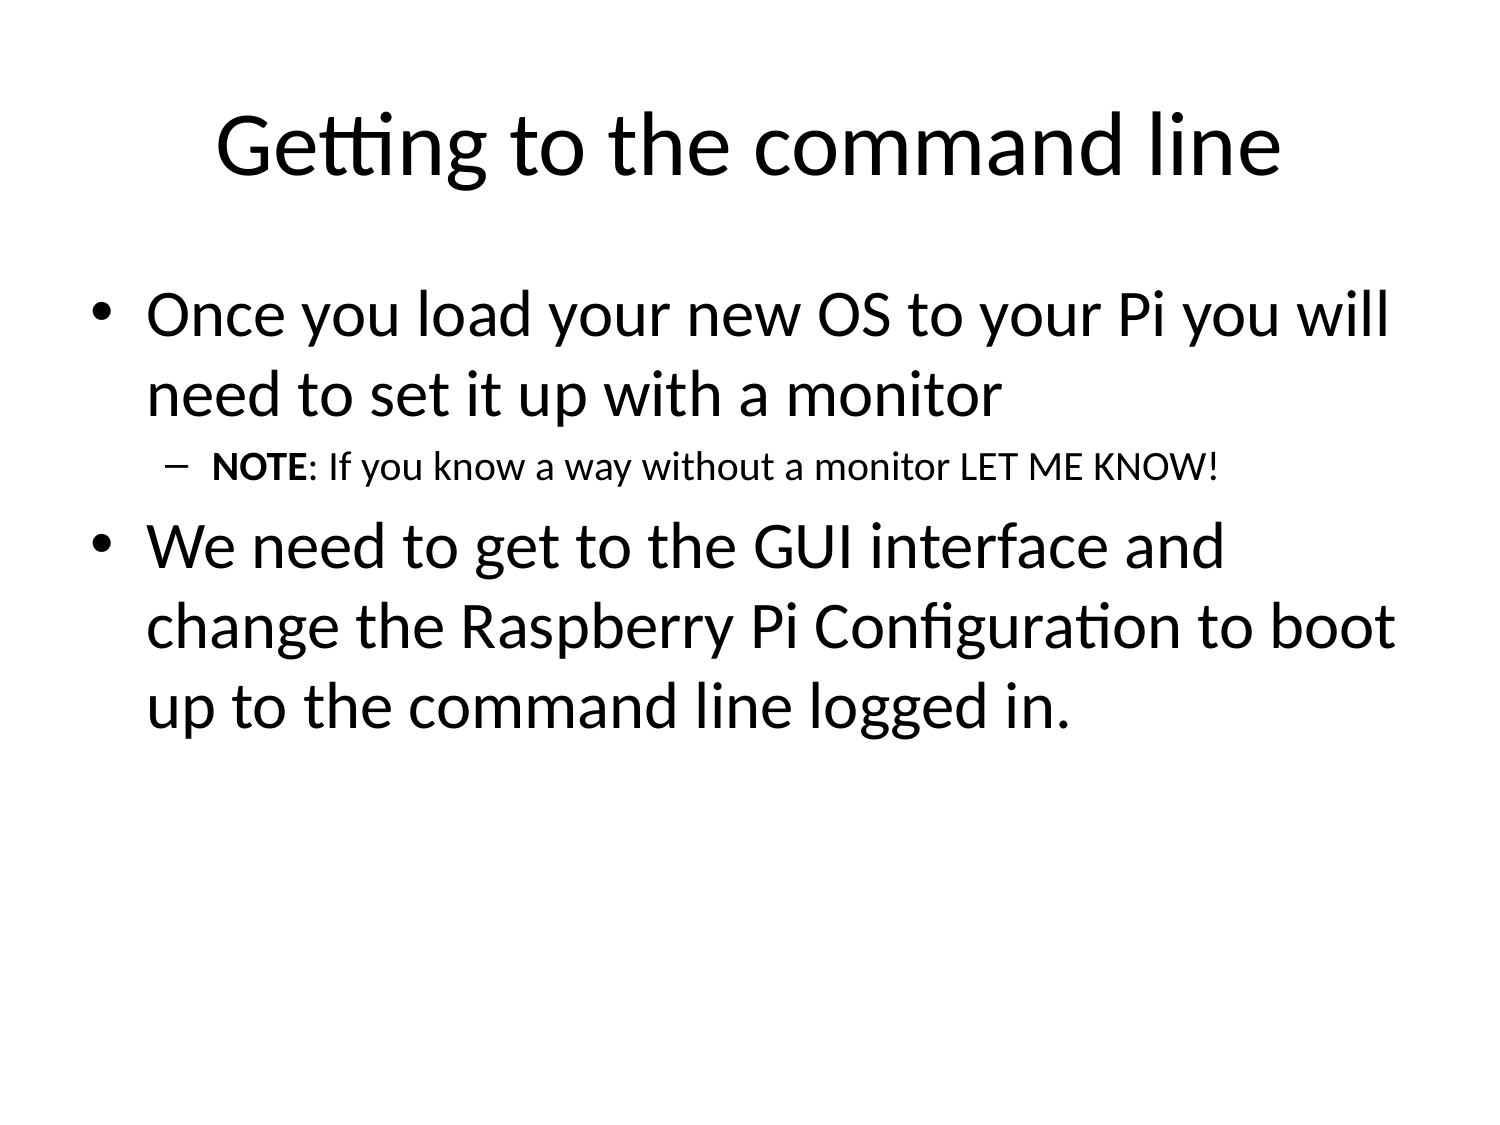

# Getting to the command line
Once you load your new OS to your Pi you will need to set it up with a monitor
NOTE: If you know a way without a monitor LET ME KNOW!
We need to get to the GUI interface and change the Raspberry Pi Configuration to boot up to the command line logged in.